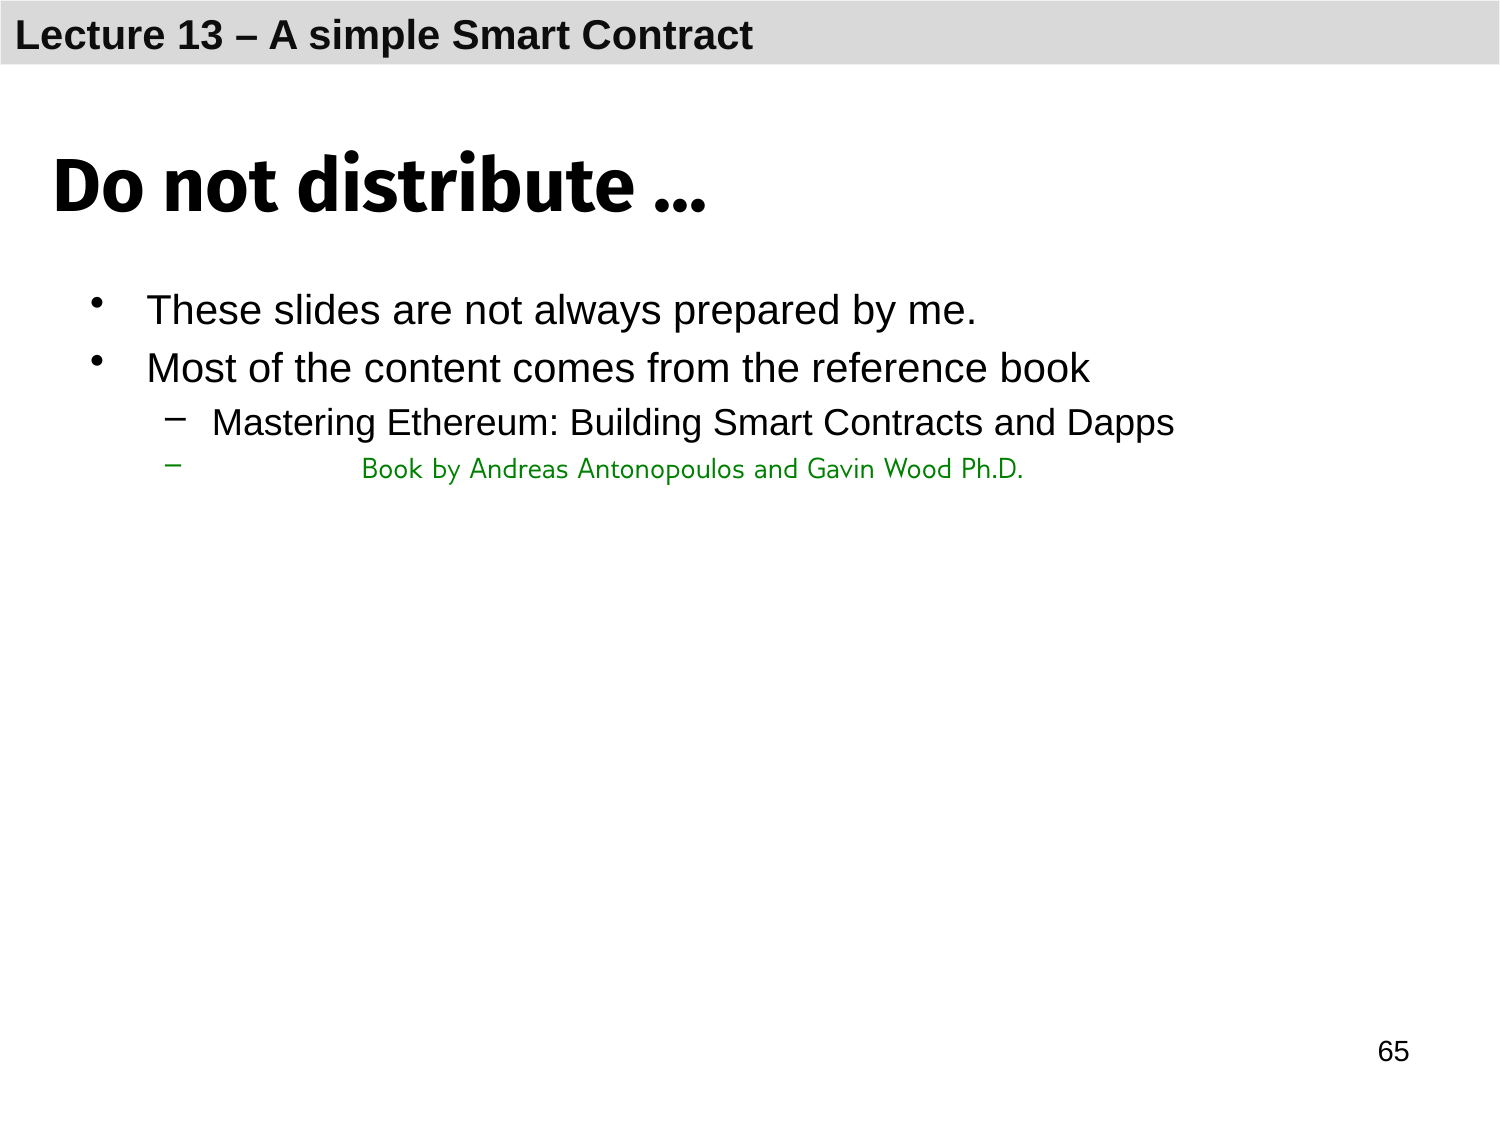

# Do not distribute ...
These slides are not always prepared by me.
Most of the content comes from the reference book
Mastering Ethereum: Building Smart Contracts and Dapps
	Book by Andreas Antonopoulos and Gavin Wood Ph.D.

65